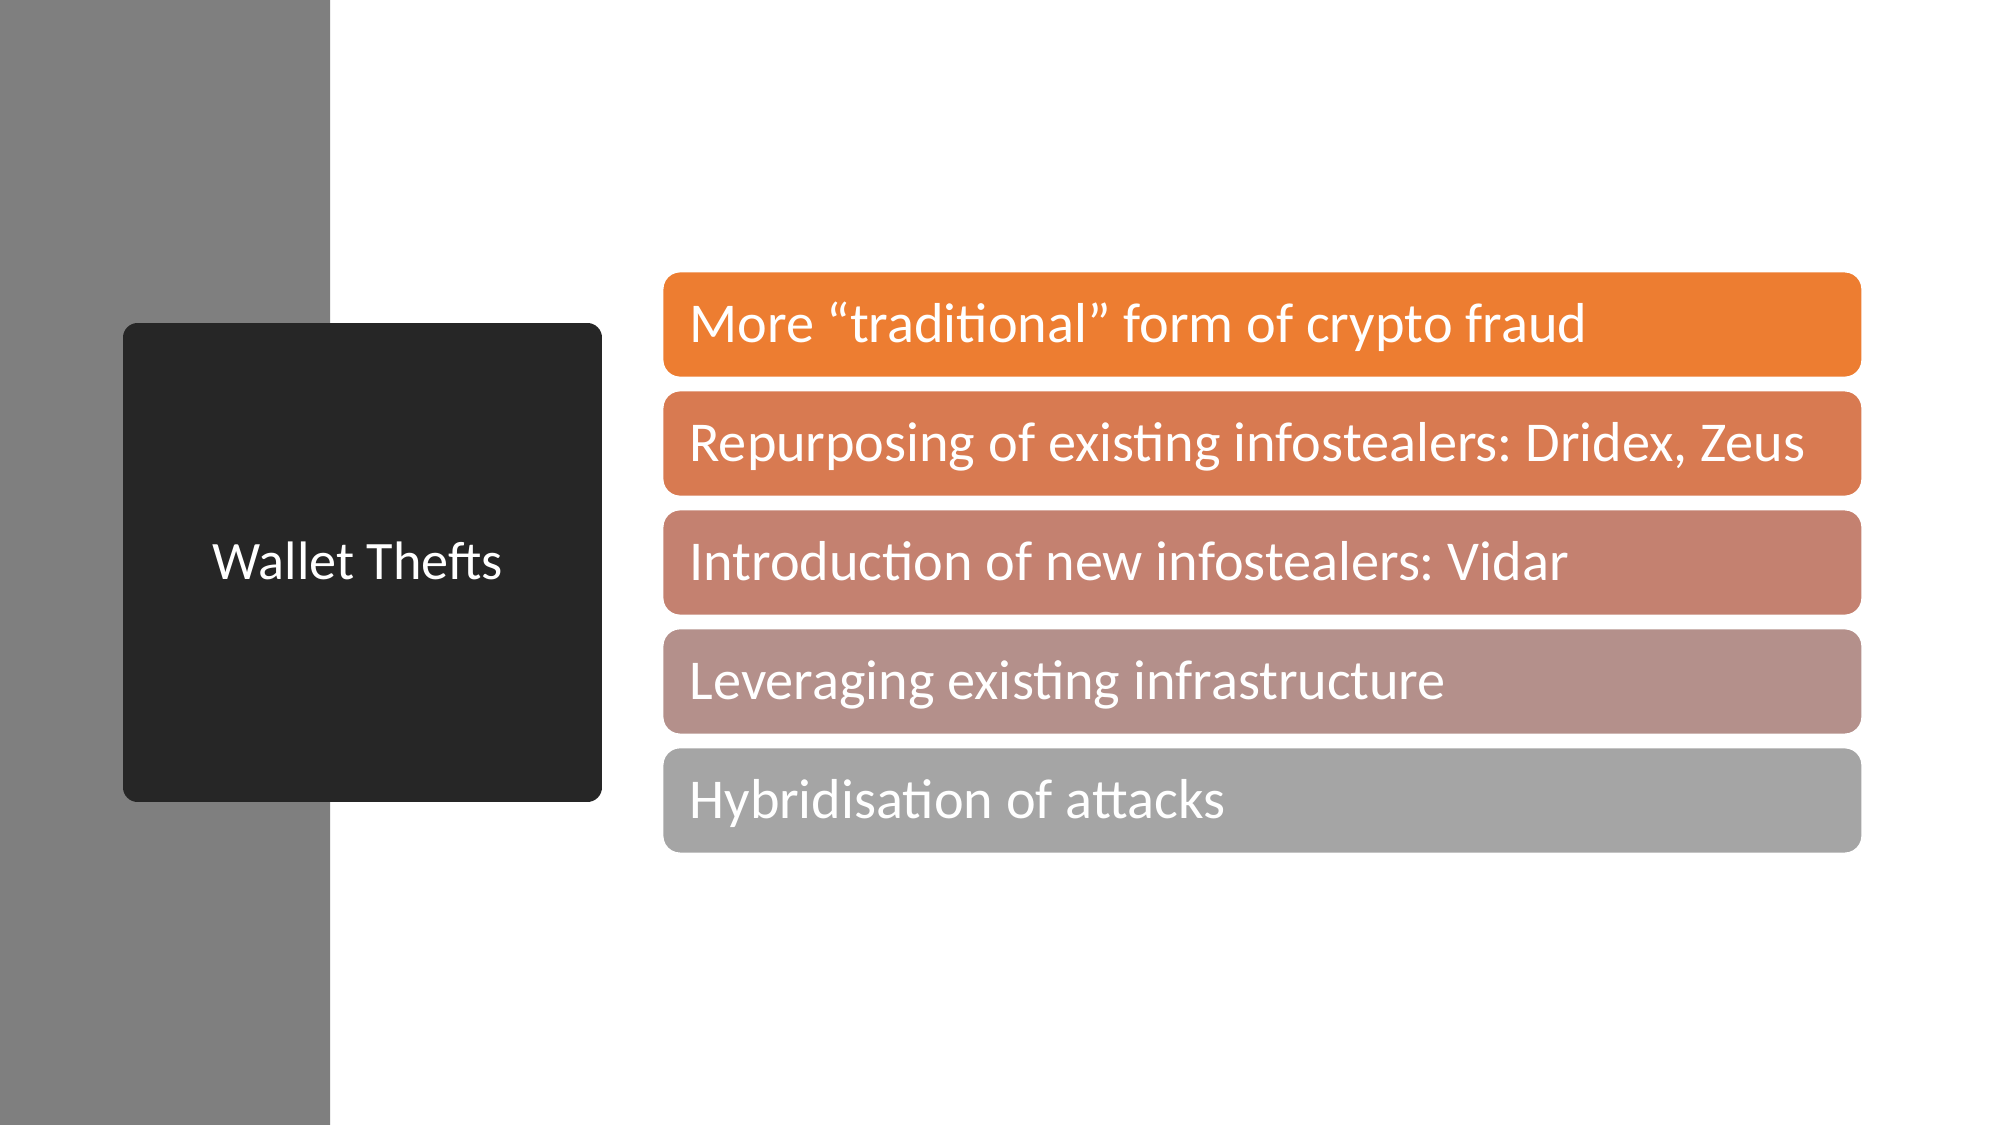

More “traditional” form of crypto fraud
Repurposing of existing infostealers: Dridex, Zeus
Introduction of new infostealers: Vidar
Leveraging existing infrastructure
Hybridisation of attacks
# Wallet Thefts